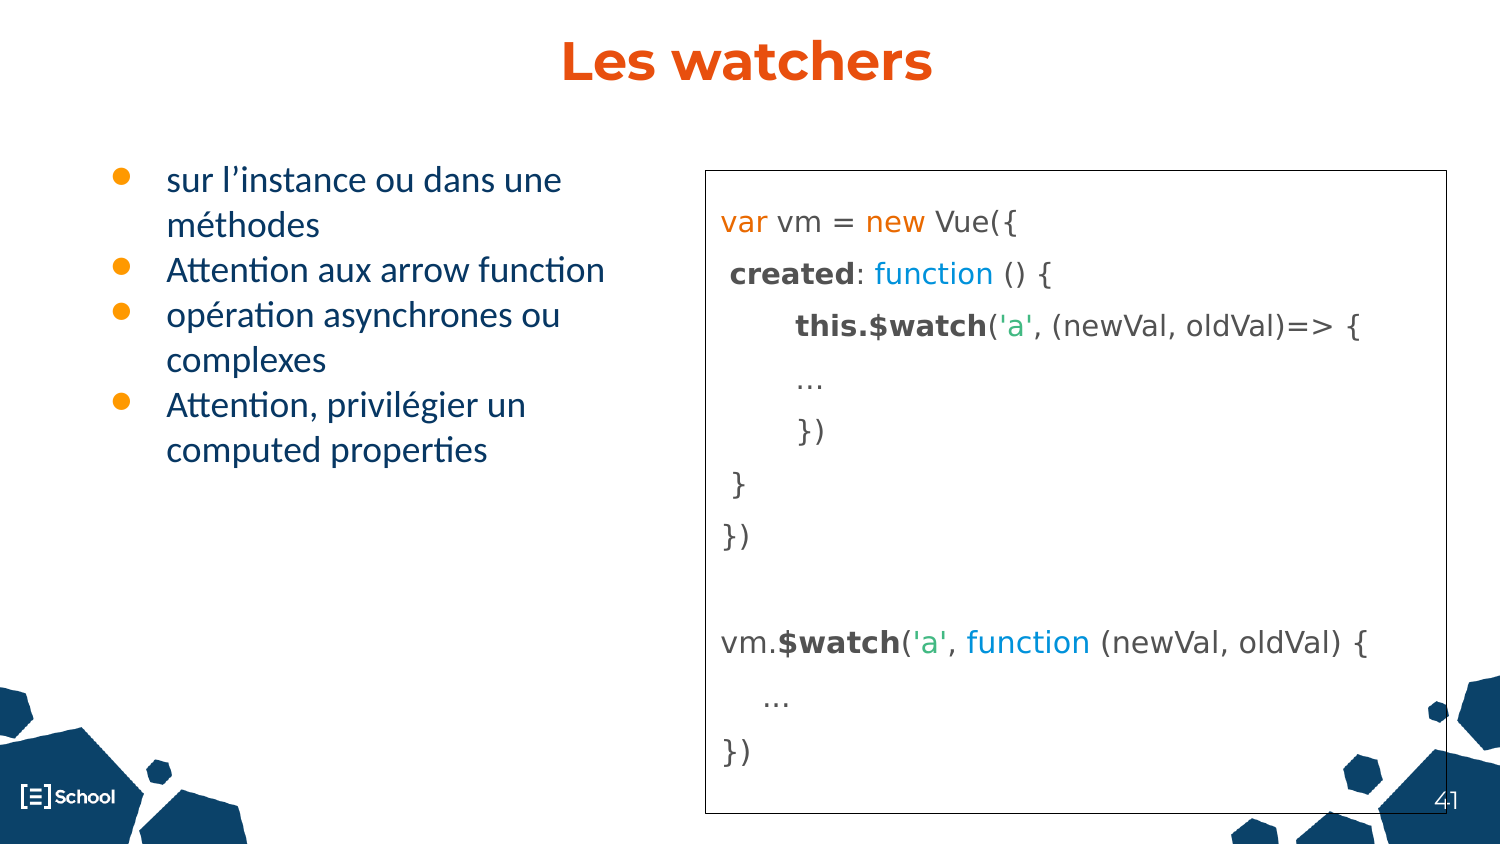

Les watchers
sur l’instance ou dans une méthodes
Attention aux arrow function
opération asynchrones ou complexes
Attention, privilégier un computed properties

var vm = new Vue({
 created: function () {
this.$watch('a', (newVal, oldVal)=> {
…
})
 }
})

vm.$watch('a', function (newVal, oldVal) {
...
})

41